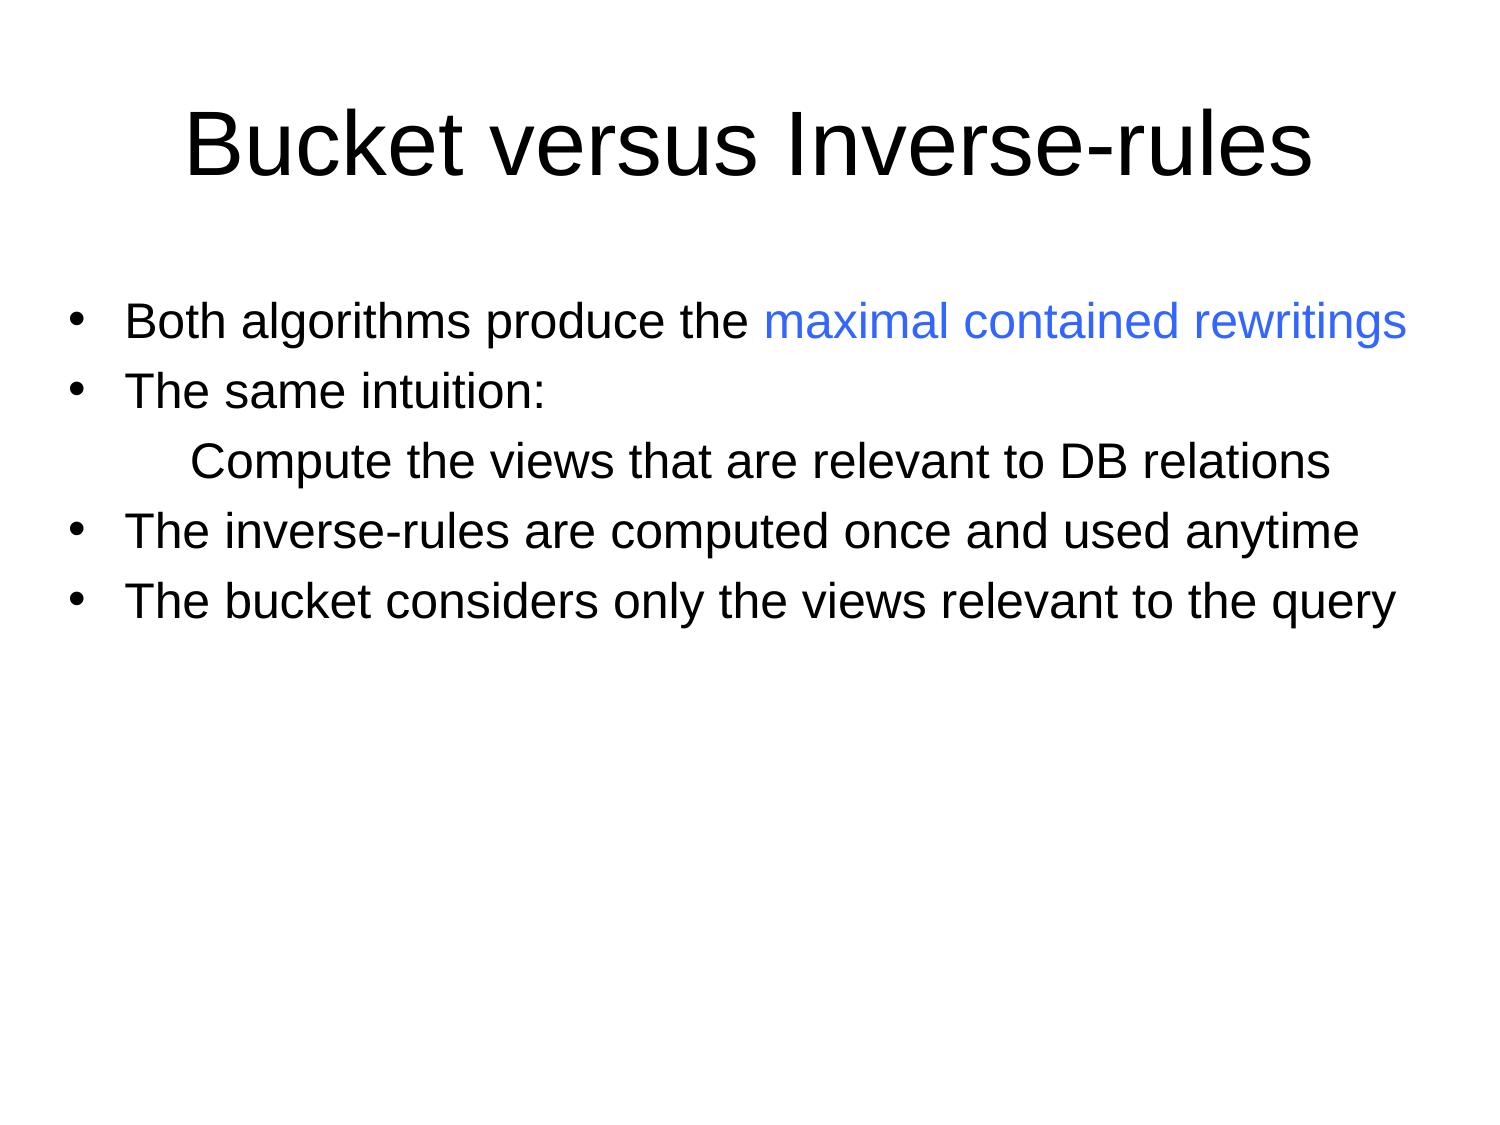

# Bucket versus Inverse-rules
Both algorithms produce the maximal contained rewritings
The same intuition:
	Compute the views that are relevant to DB relations
The inverse-rules are computed once and used anytime
The bucket considers only the views relevant to the query